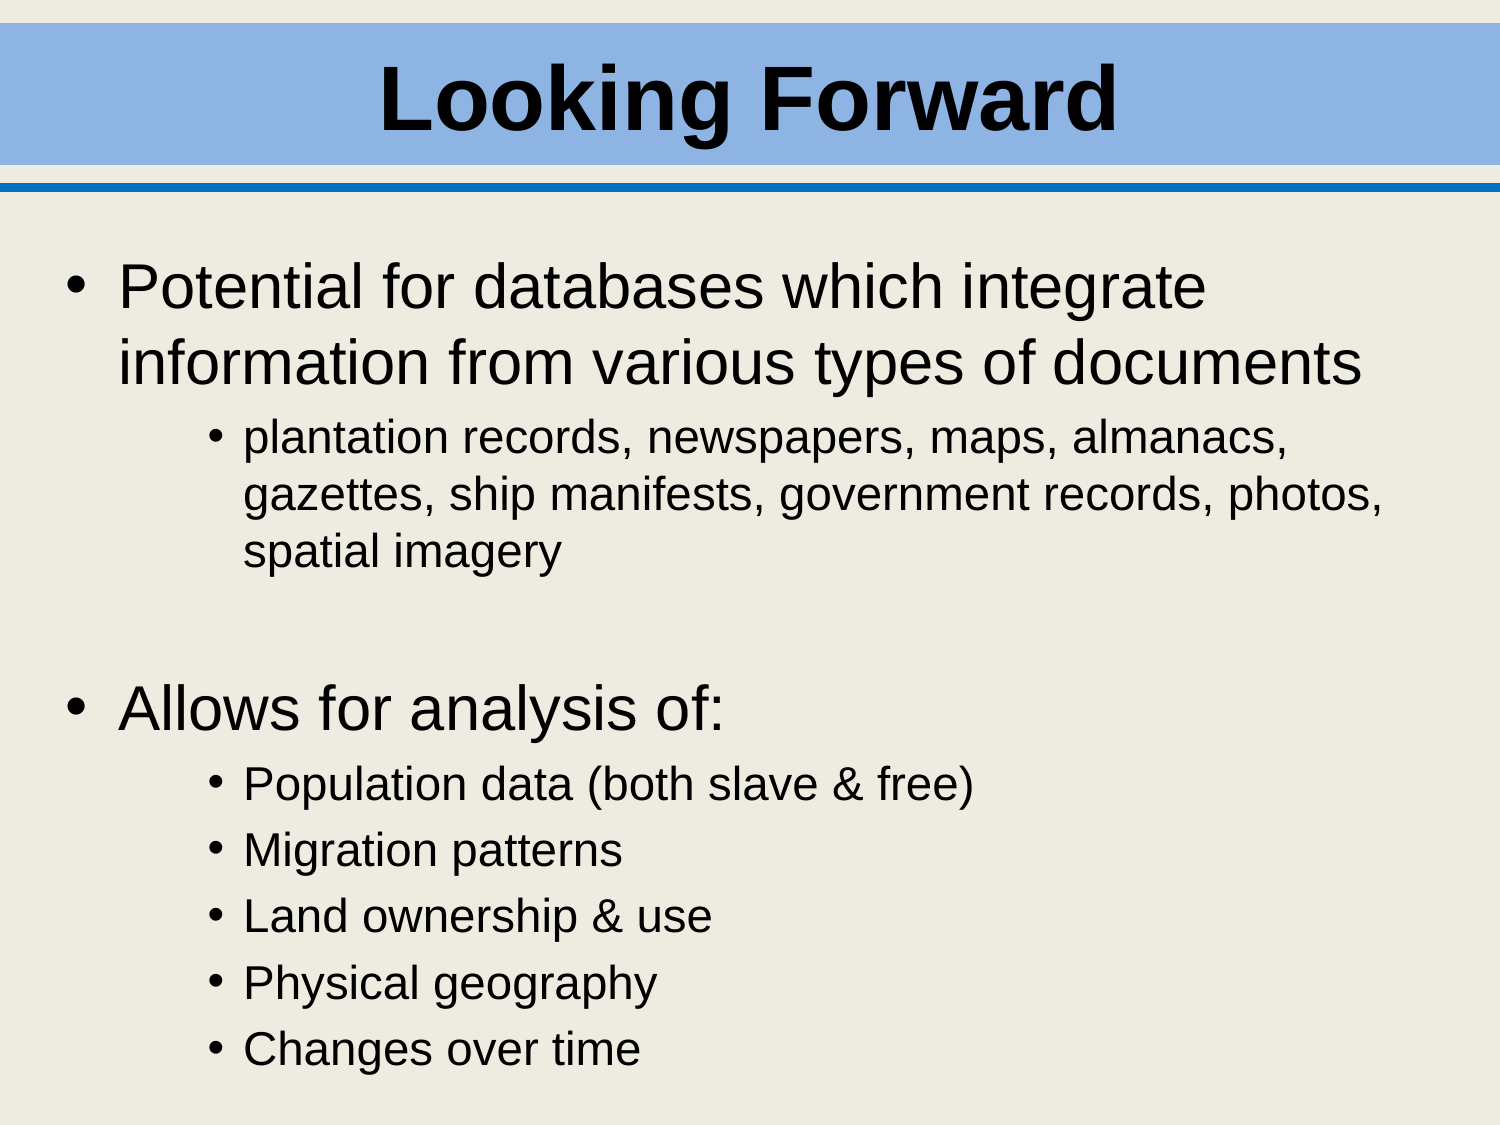

Looking Forward
Potential for databases which integrate information from various types of documents
plantation records, newspapers, maps, almanacs, gazettes, ship manifests, government records, photos, spatial imagery

Allows for analysis of:
Population data (both slave & free)
Migration patterns
Land ownership & use
Physical geography
Changes over time